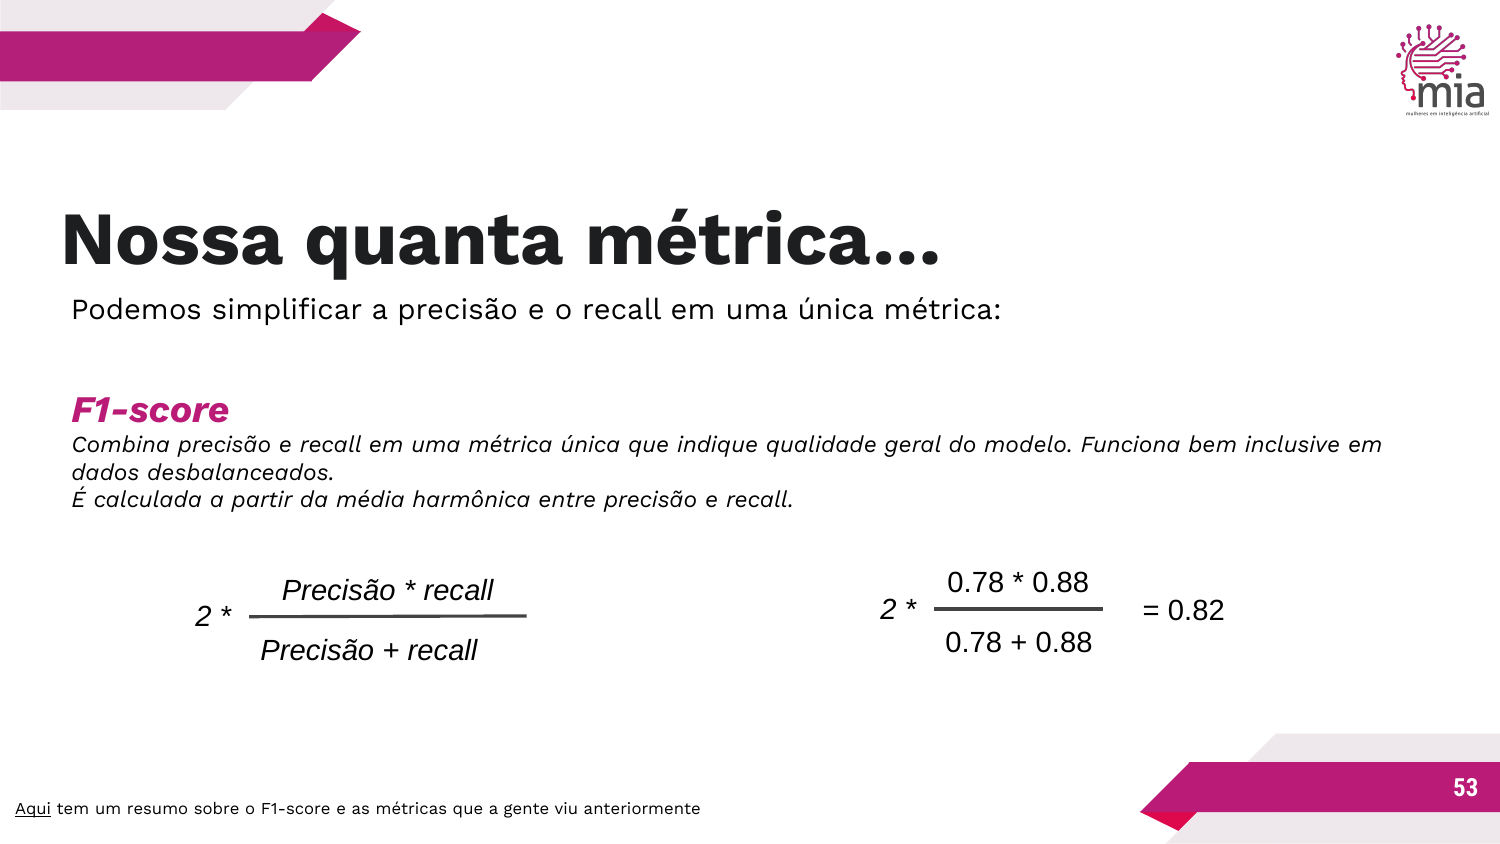

Nossa quanta métrica…
Podemos simplificar a precisão e o recall em uma única métrica:
F1-score
Combina precisão e recall em uma métrica única que indique qualidade geral do modelo. Funciona bem inclusive em dados desbalanceados.
É calculada a partir da média harmônica entre precisão e recall.
= 0.82
0.78 * 0.88
Precisão * recall
2 *
2 *
0.78 + 0.88
Precisão + recall
53
Aqui tem um resumo sobre o F1-score e as métricas que a gente viu anteriormente